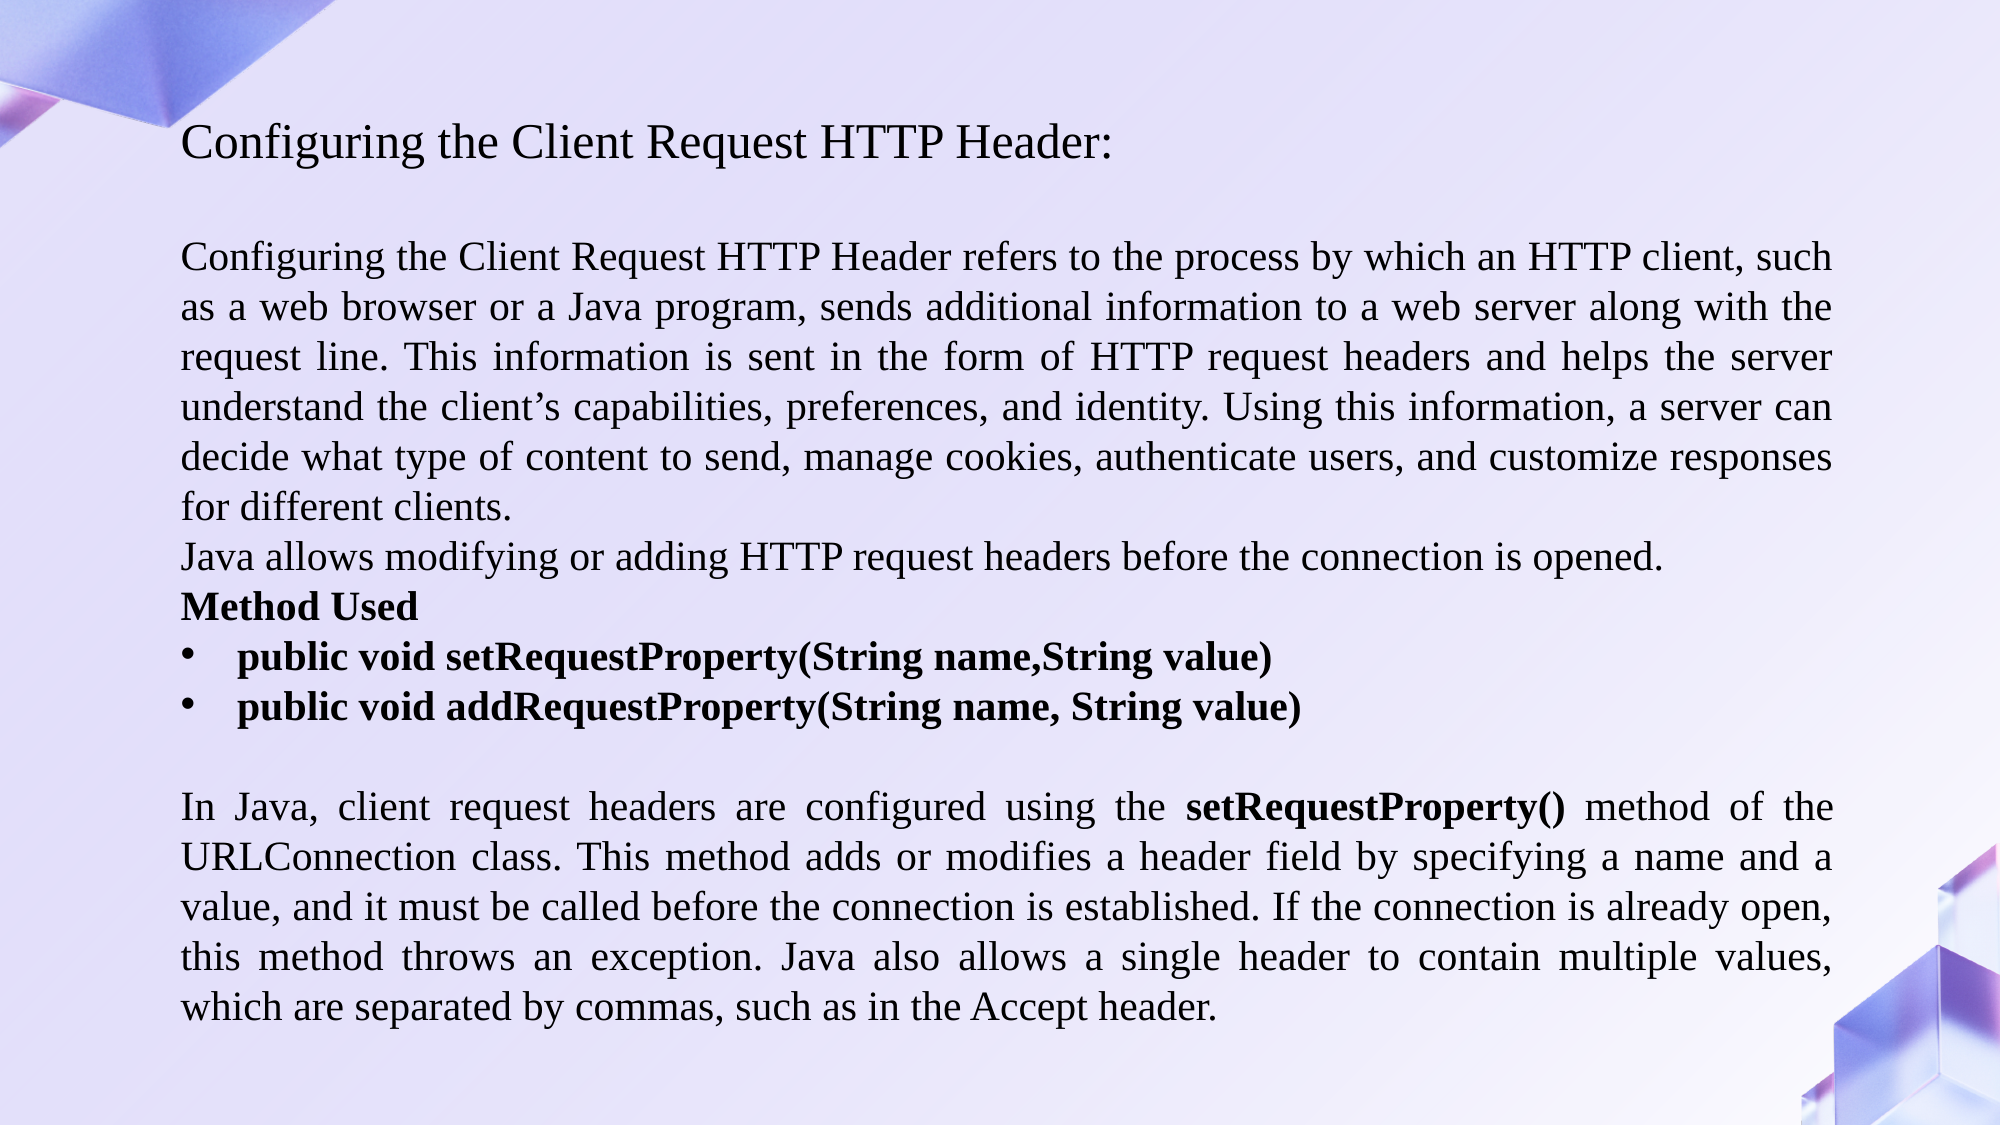

Configuring the Client Request HTTP Header:

Configuring the Client Request HTTP Header refers to the process by which an HTTP client, such as a web browser or a Java program, sends additional information to a web server along with the request line. This information is sent in the form of HTTP request headers and helps the server understand the client’s capabilities, preferences, and identity. Using this information, a server can decide what type of content to send, manage cookies, authenticate users, and customize responses for different clients.
Java allows modifying or adding HTTP request headers before the connection is opened.
Method Used
public void setRequestProperty(String name,String value)
public void addRequestProperty(String name, String value)

In Java, client request headers are configured using the setRequestProperty() method of the URLConnection class. This method adds or modifies a header field by specifying a name and a value, and it must be called before the connection is established. If the connection is already open, this method throws an exception. Java also allows a single header to contain multiple values, which are separated by commas, such as in the Accept header.